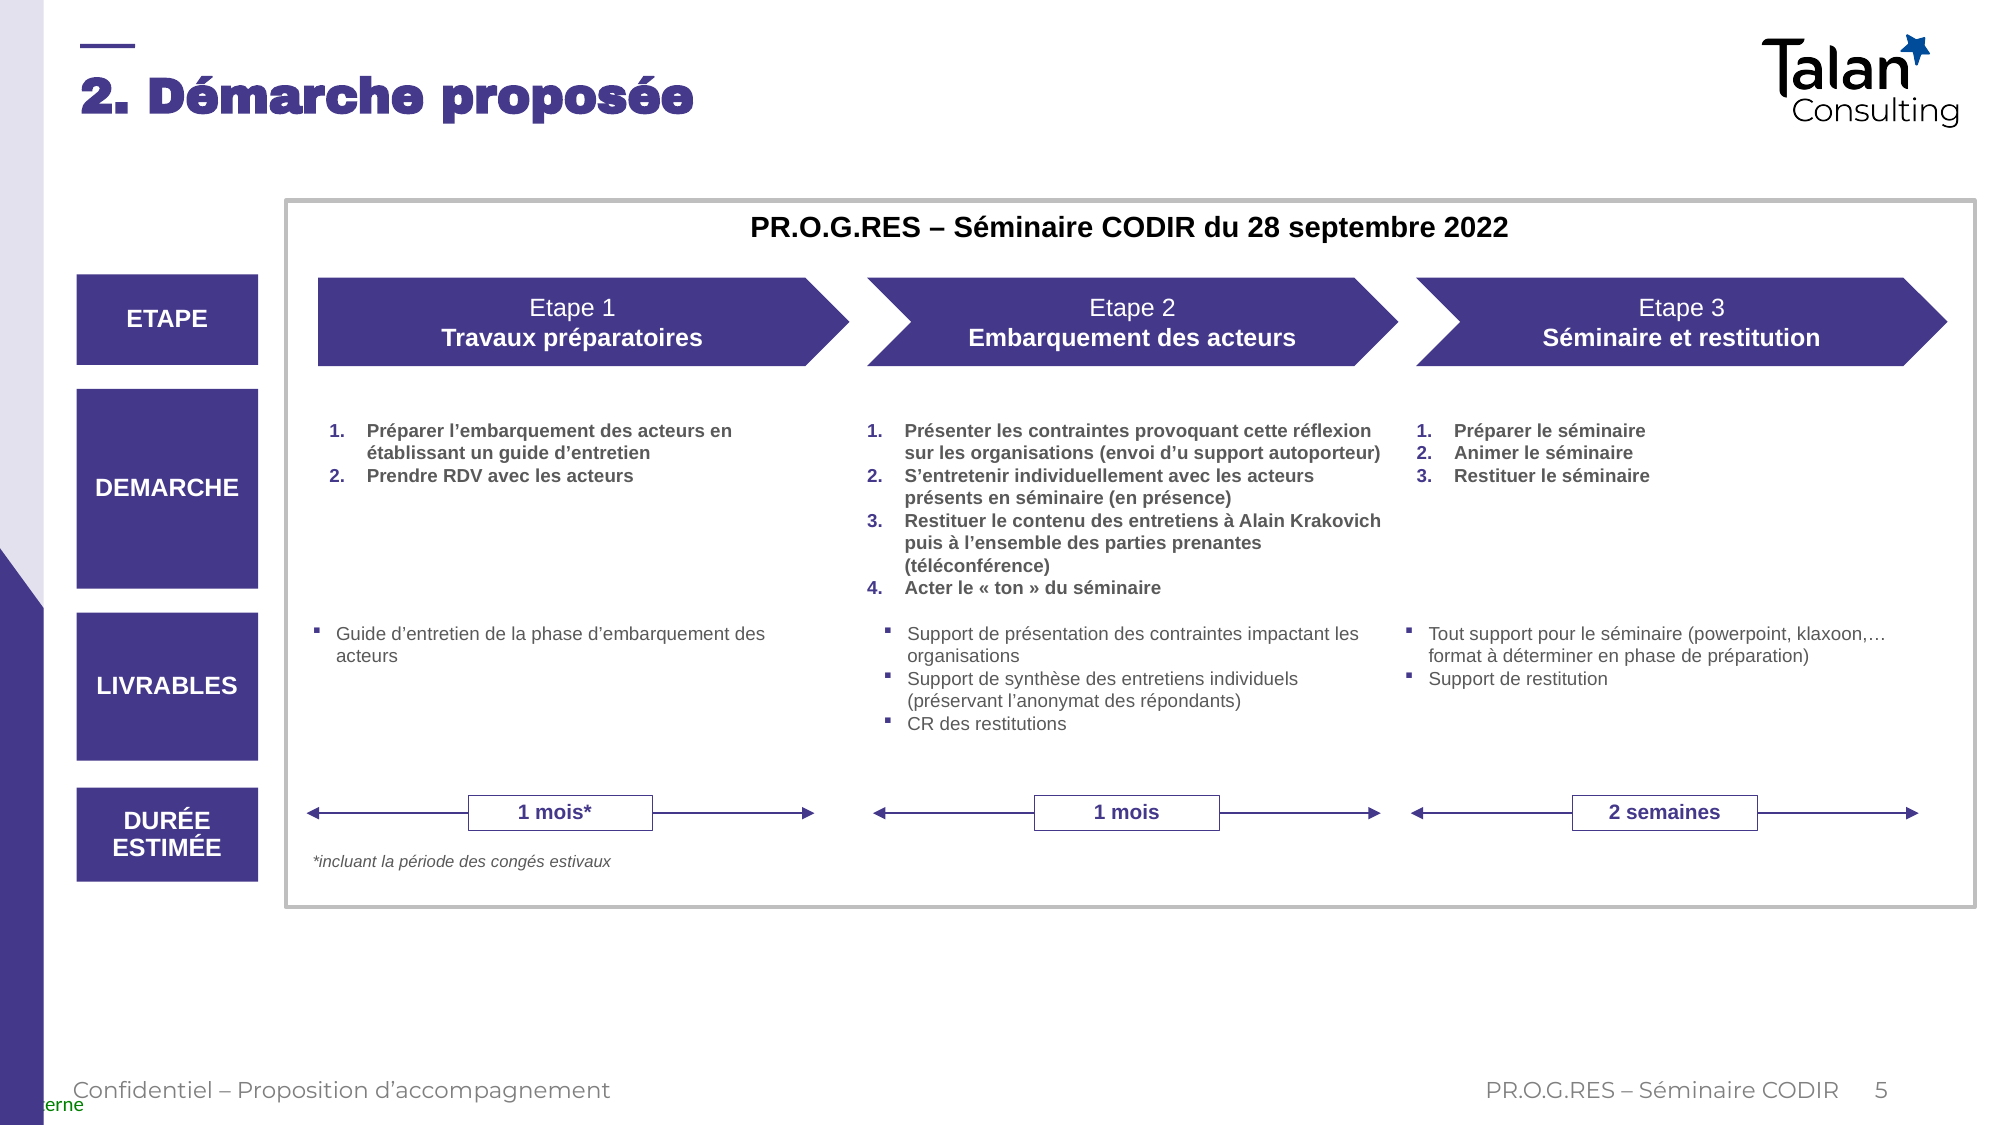

# 2. Démarche proposée
PR.O.G.RES – Séminaire CODIR du 28 septembre 2022
ETAPE
Etape 1
Travaux préparatoires
Etape 2
Embarquement des acteurs
Etape 3
Séminaire et restitution
DEMARCHE
Préparer l’embarquement des acteurs en établissant un guide d’entretien
Prendre RDV avec les acteurs
Présenter les contraintes provoquant cette réflexion sur les organisations (envoi d’u support autoporteur)
S’entretenir individuellement avec les acteurs présents en séminaire (en présence)
Restituer le contenu des entretiens à Alain Krakovich puis à l’ensemble des parties prenantes (téléconférence)
Acter le « ton » du séminaire
Préparer le séminaire
Animer le séminaire
Restituer le séminaire

LIVRABLES
Guide d’entretien de la phase d’embarquement des acteurs
Support de présentation des contraintes impactant les  organisations
Support de synthèse des entretiens individuels (préservant l’anonymat des répondants)
CR des restitutions
Tout support pour le séminaire (powerpoint, klaxoon,… format à déterminer en phase de préparation)
Support de restitution
DURÉE ESTIMÉE
1 mois*
1 mois
2 semaines
*incluant la période des congés estivaux